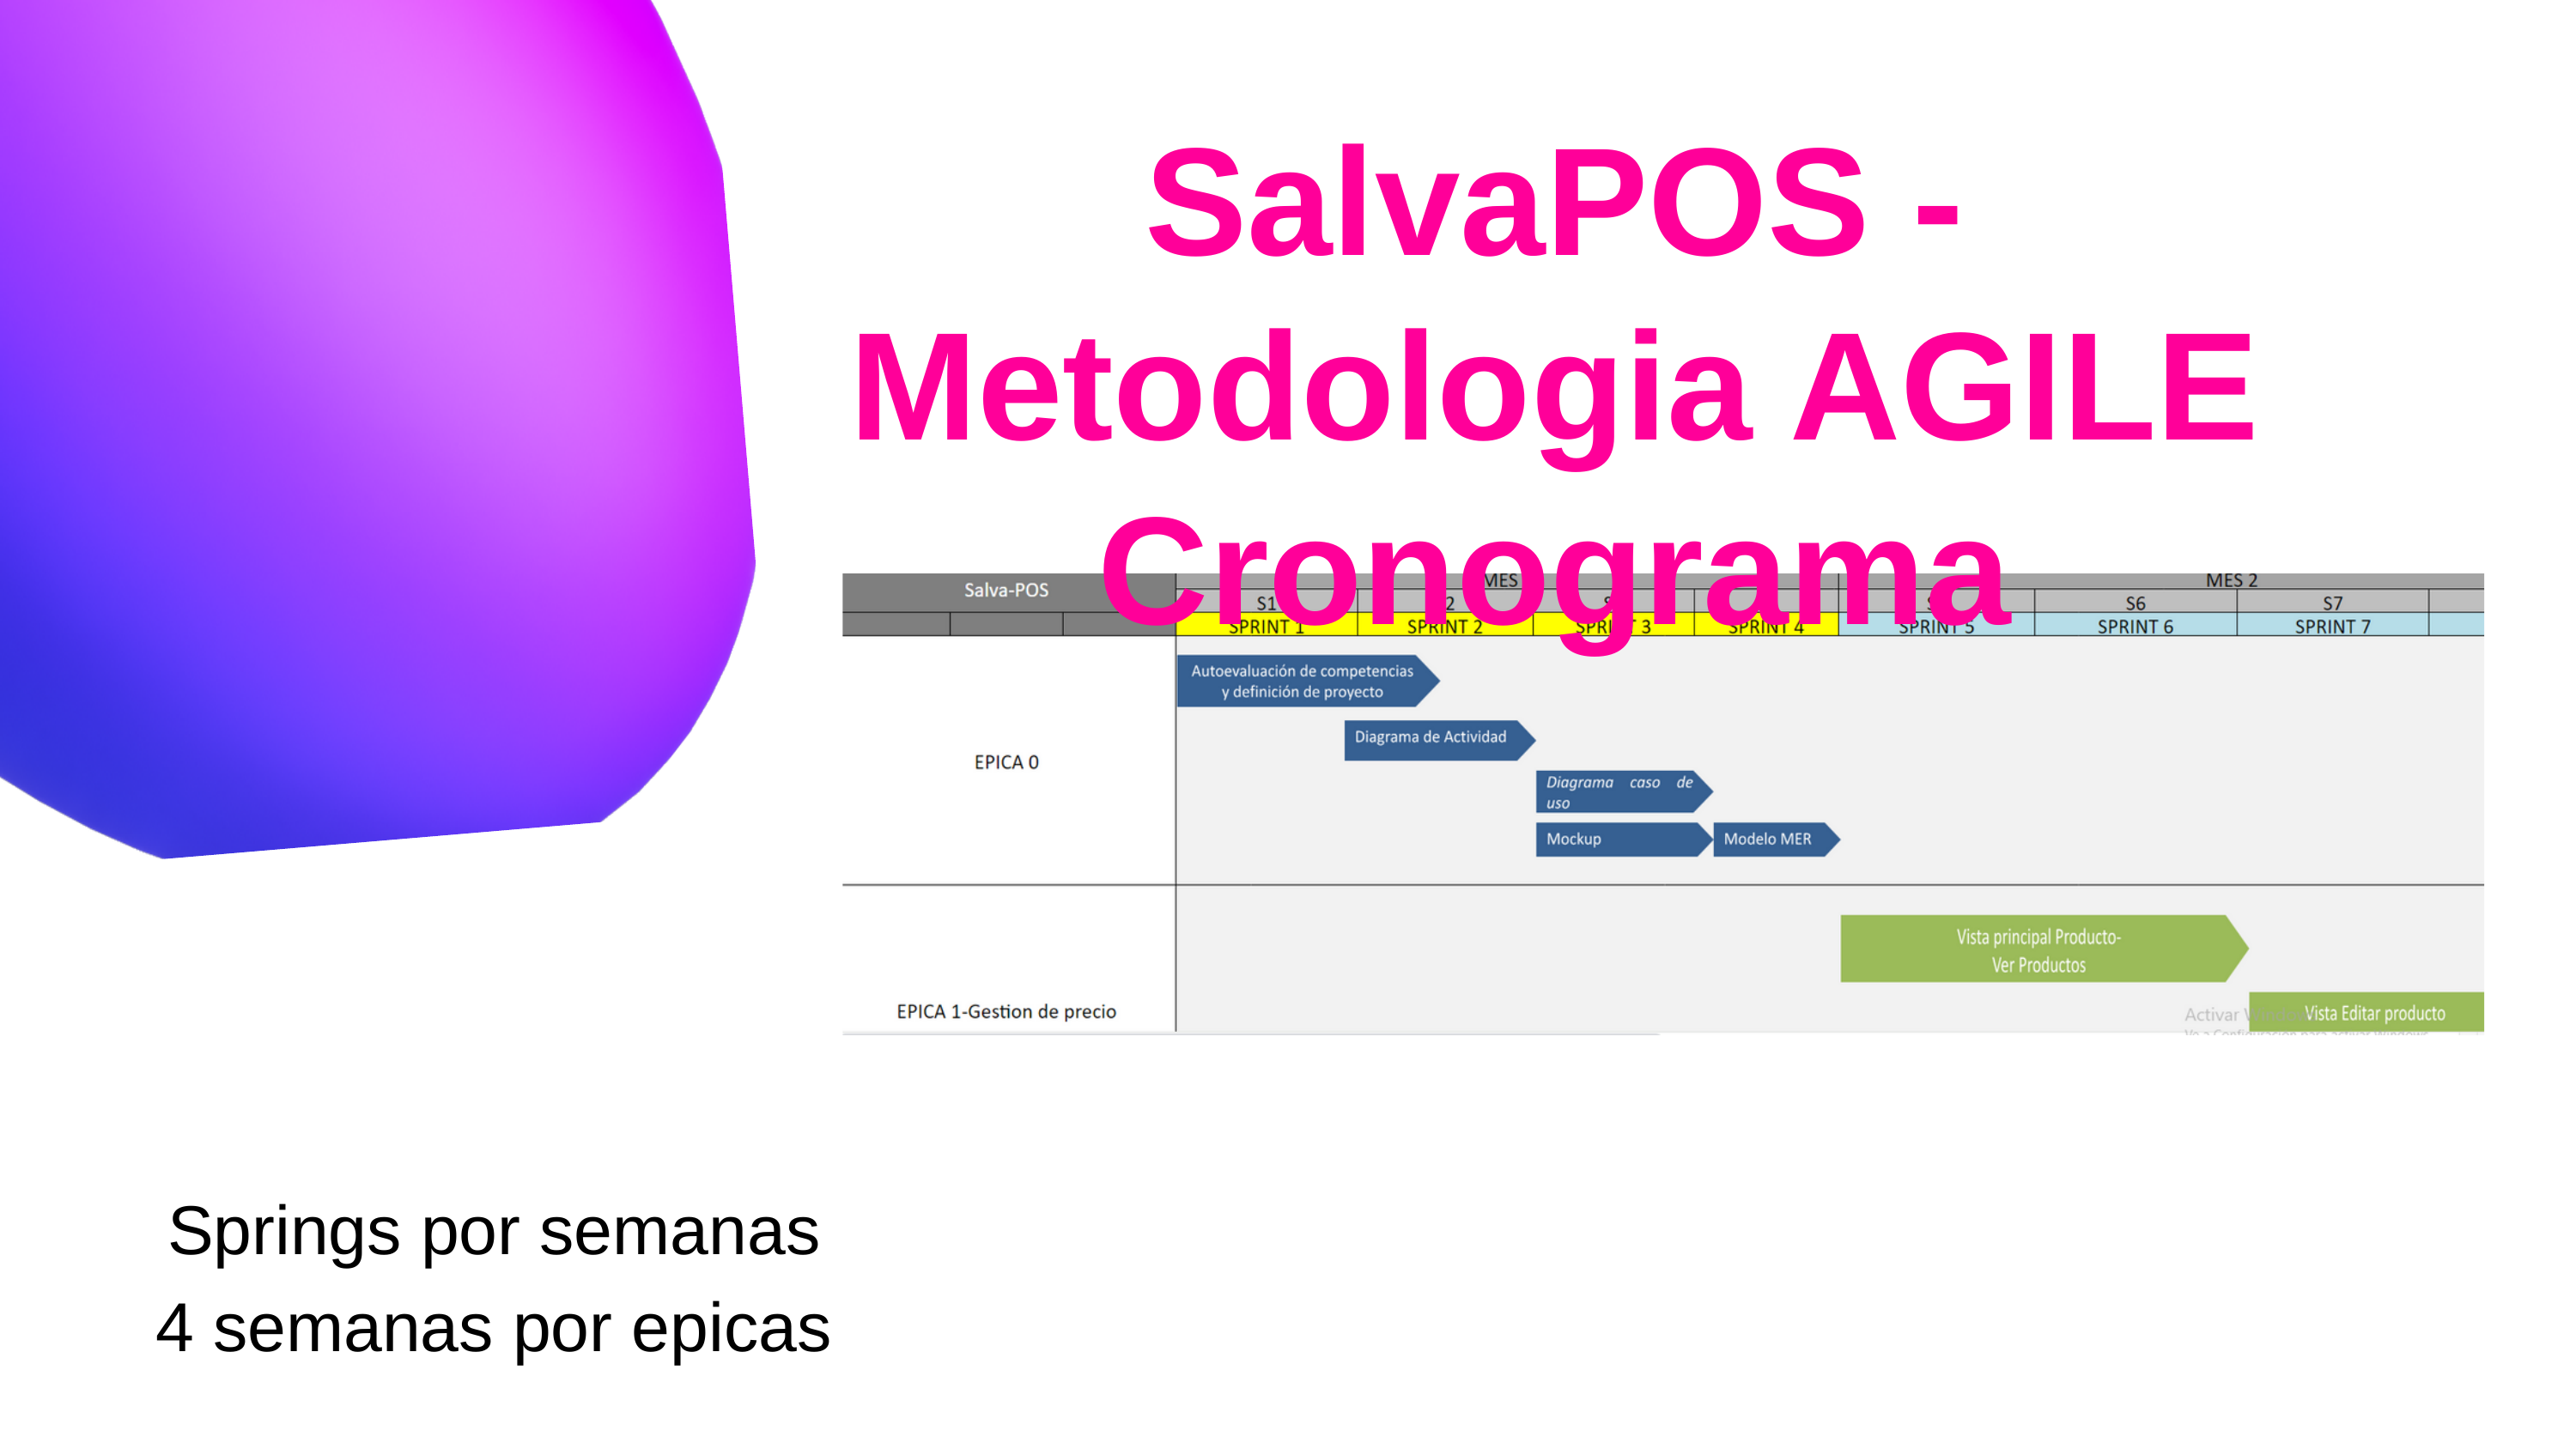

SalvaPOS - Metodologia AGILE
Cronograma

Springs por semanas
4 semanas por epicas